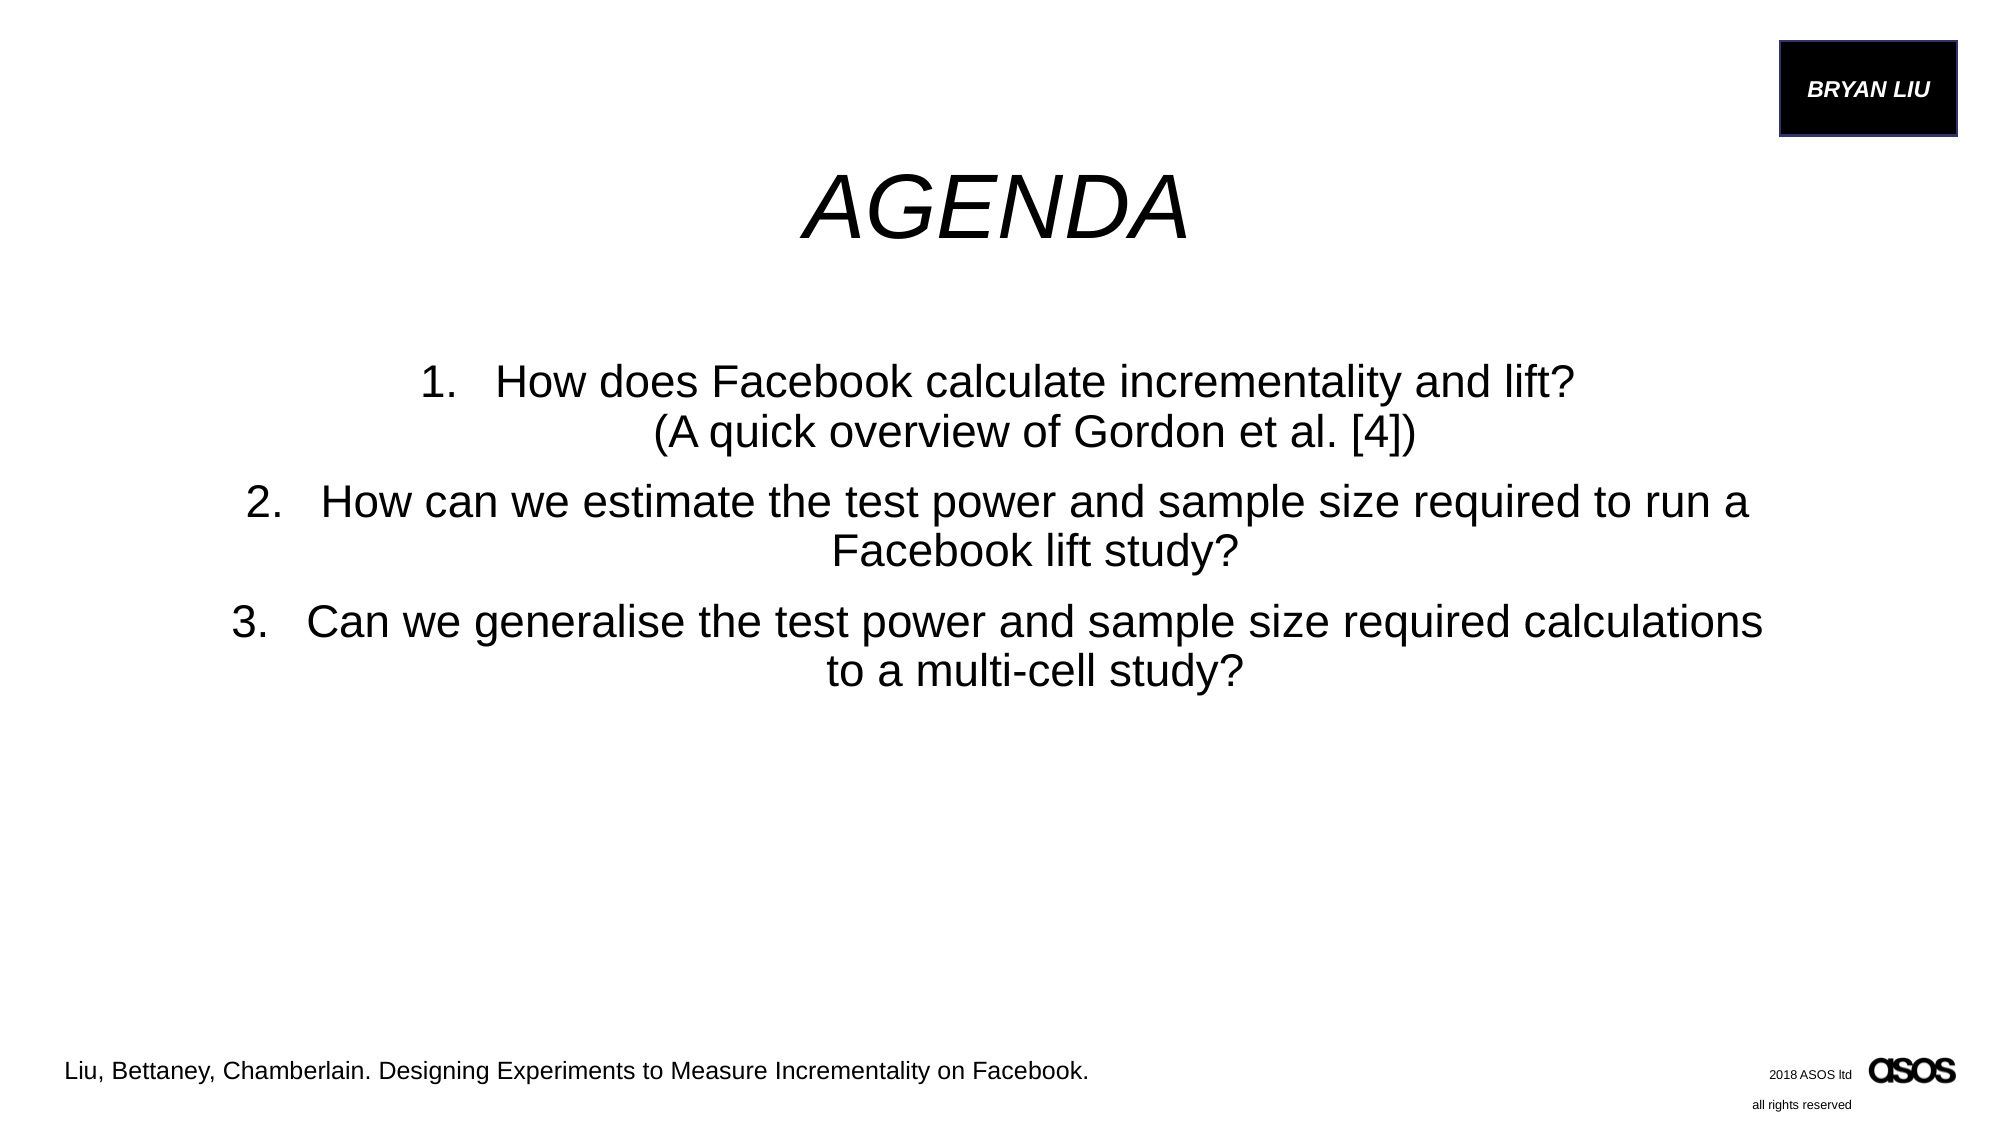

# AGENDA
How does Facebook calculate incrementality and lift?
(A quick overview of Gordon et al. [4])
How can we estimate the test power and sample size required to run a Facebook lift study?
Can we generalise the test power and sample size required calculations to a multi-cell study?